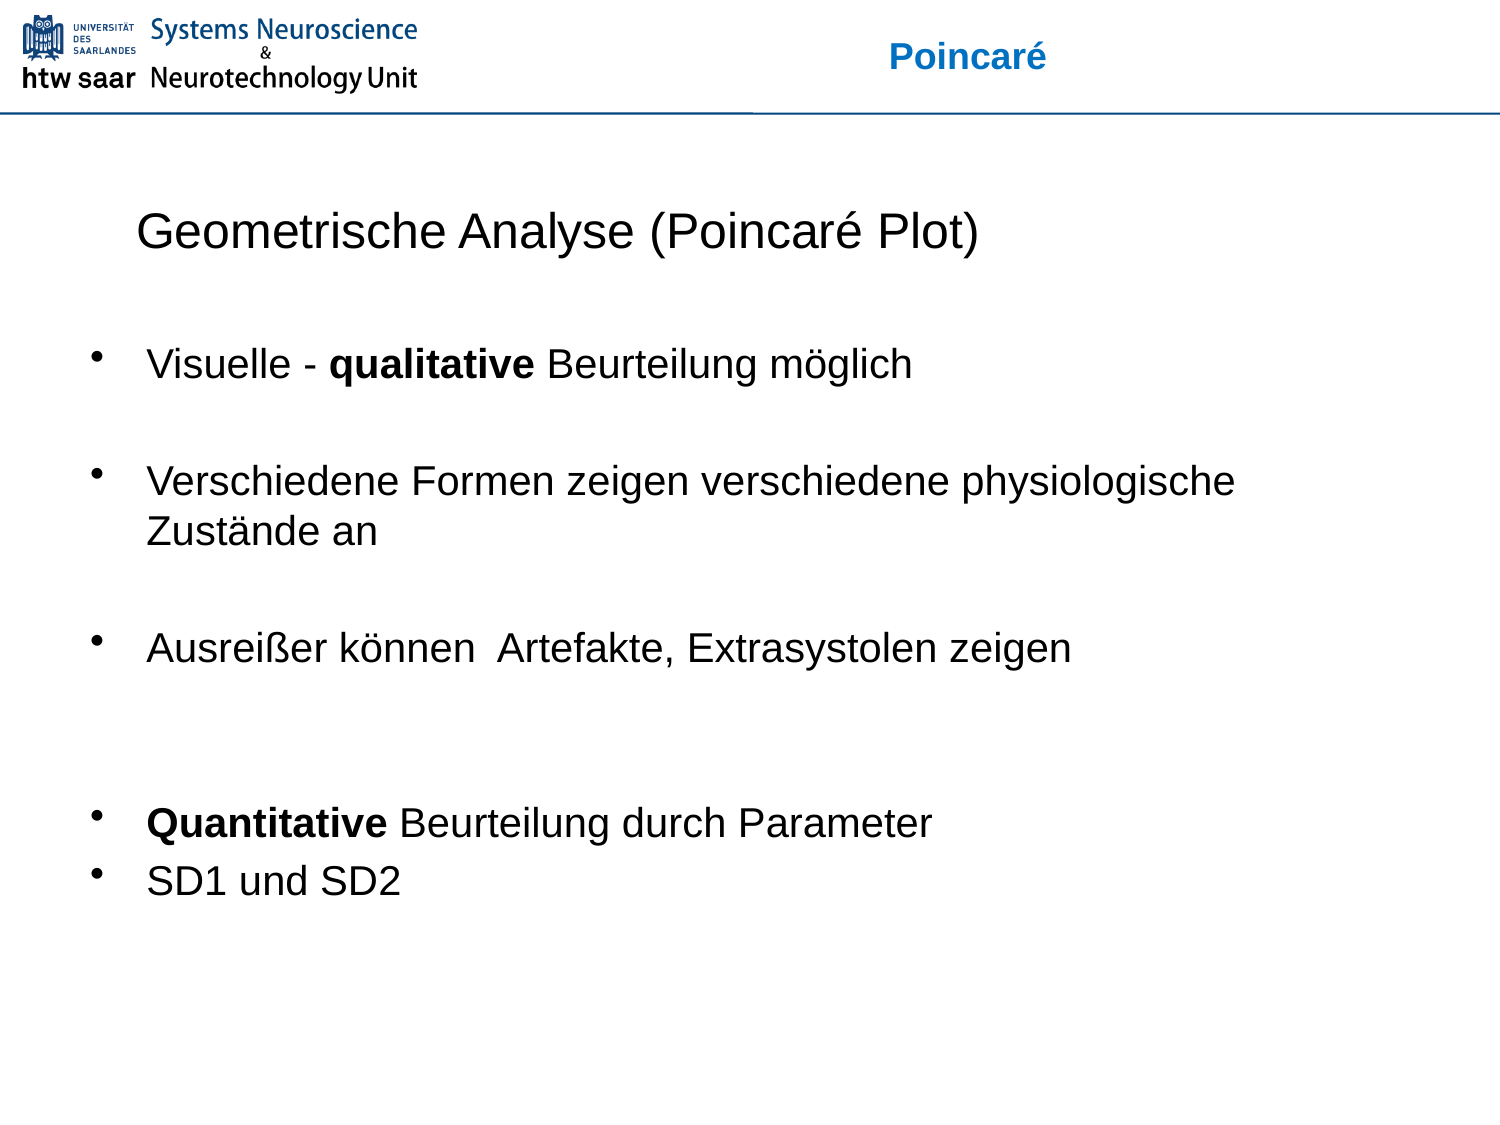

# Poincaré
    Geometrische Analyse (Poincaré Plot)

Visuelle - qualitative Beurteilung möglich

Verschiedene Formen zeigen verschiedene physiologische Zustände an

Ausreißer können  Artefakte, Extrasystolen zeigen

Quantitative Beurteilung durch Parameter
SD1 und SD2